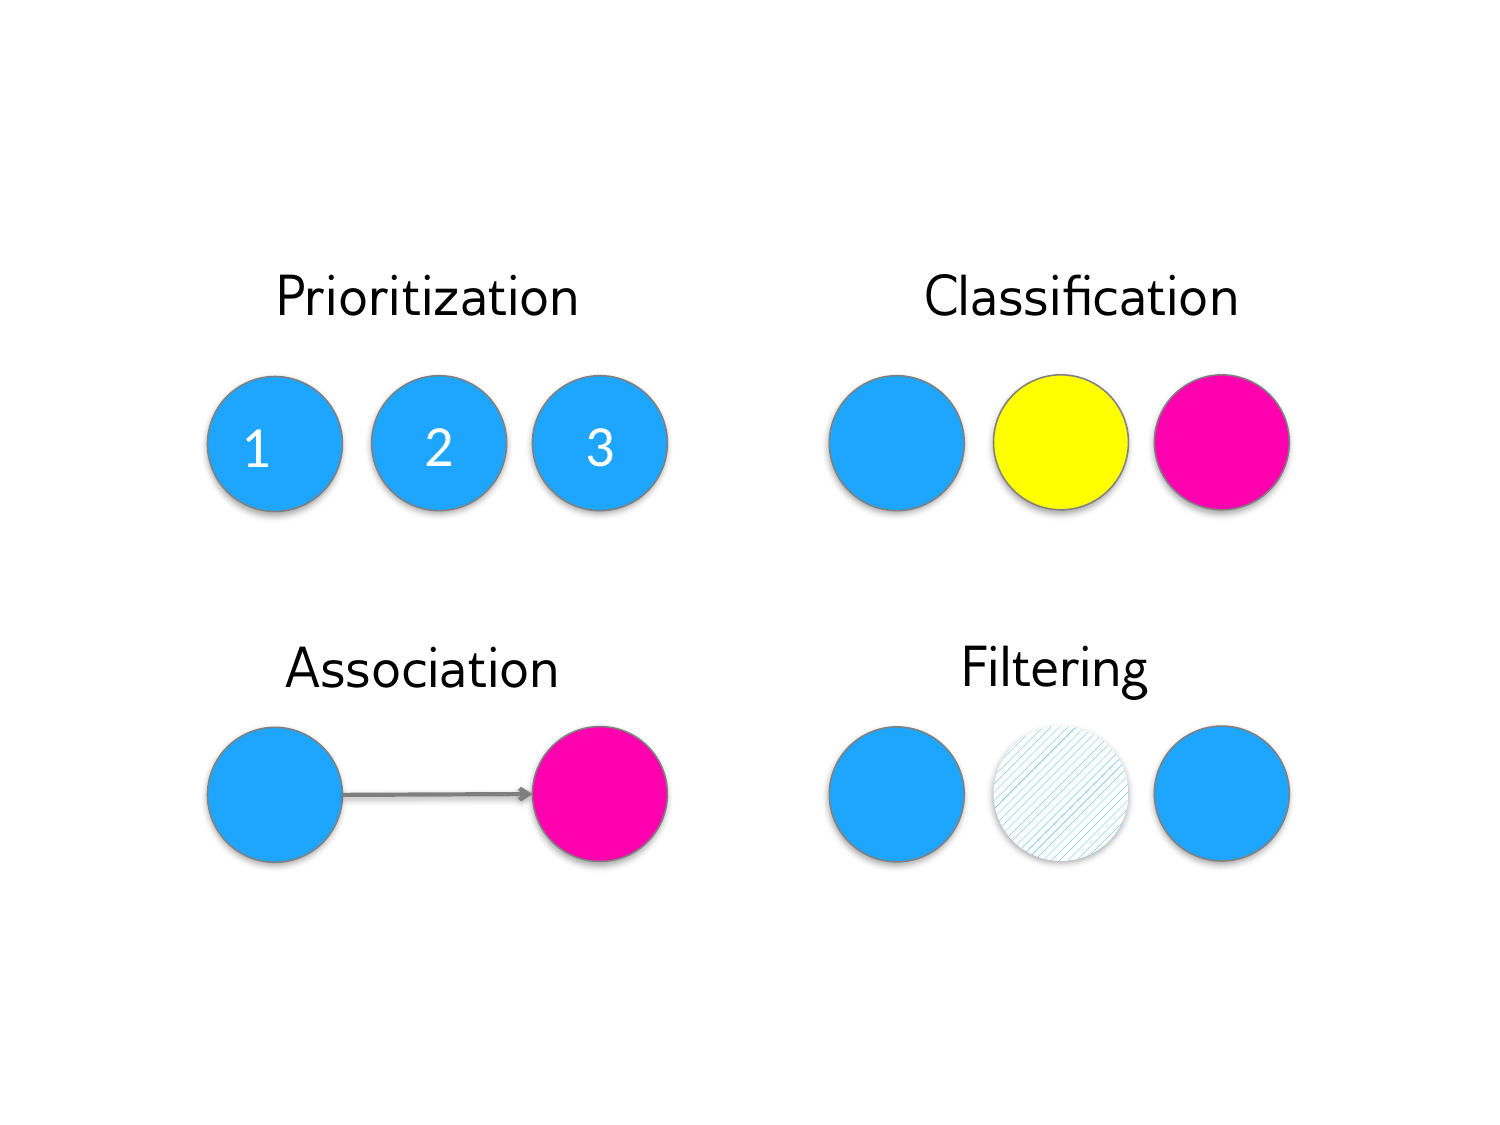

Prioritization
Classification

2
3
1
Filtering
Association